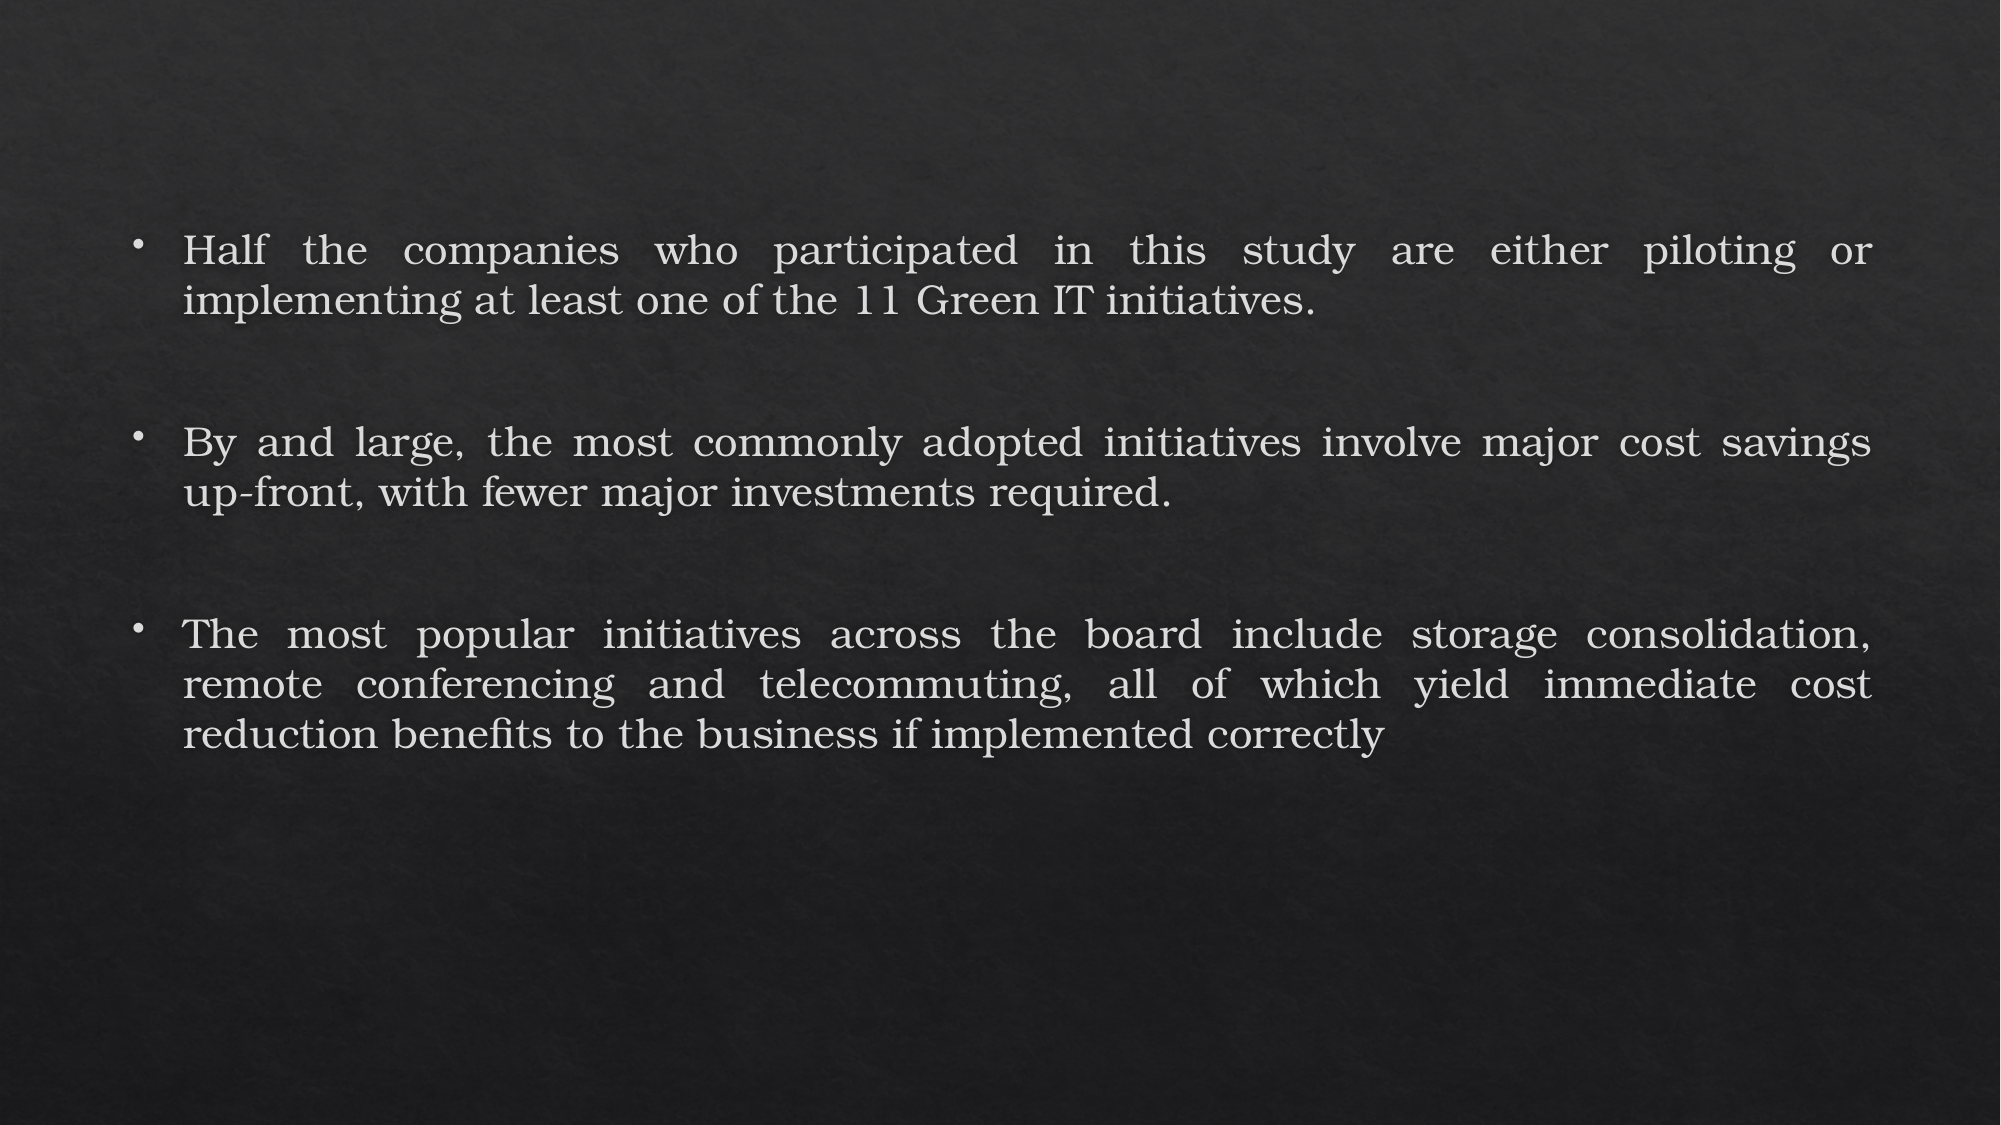

Half the companies who participated in this study are either piloting or implementing at least one of the 11 Green IT initiatives.

By and large, the most commonly adopted initiatives involve major cost savings up-front, with fewer major investments required.

The most popular initiatives across the board include storage consolidation, remote conferencing and telecommuting, all of which yield immediate cost reduction benefits to the business if implemented correctly